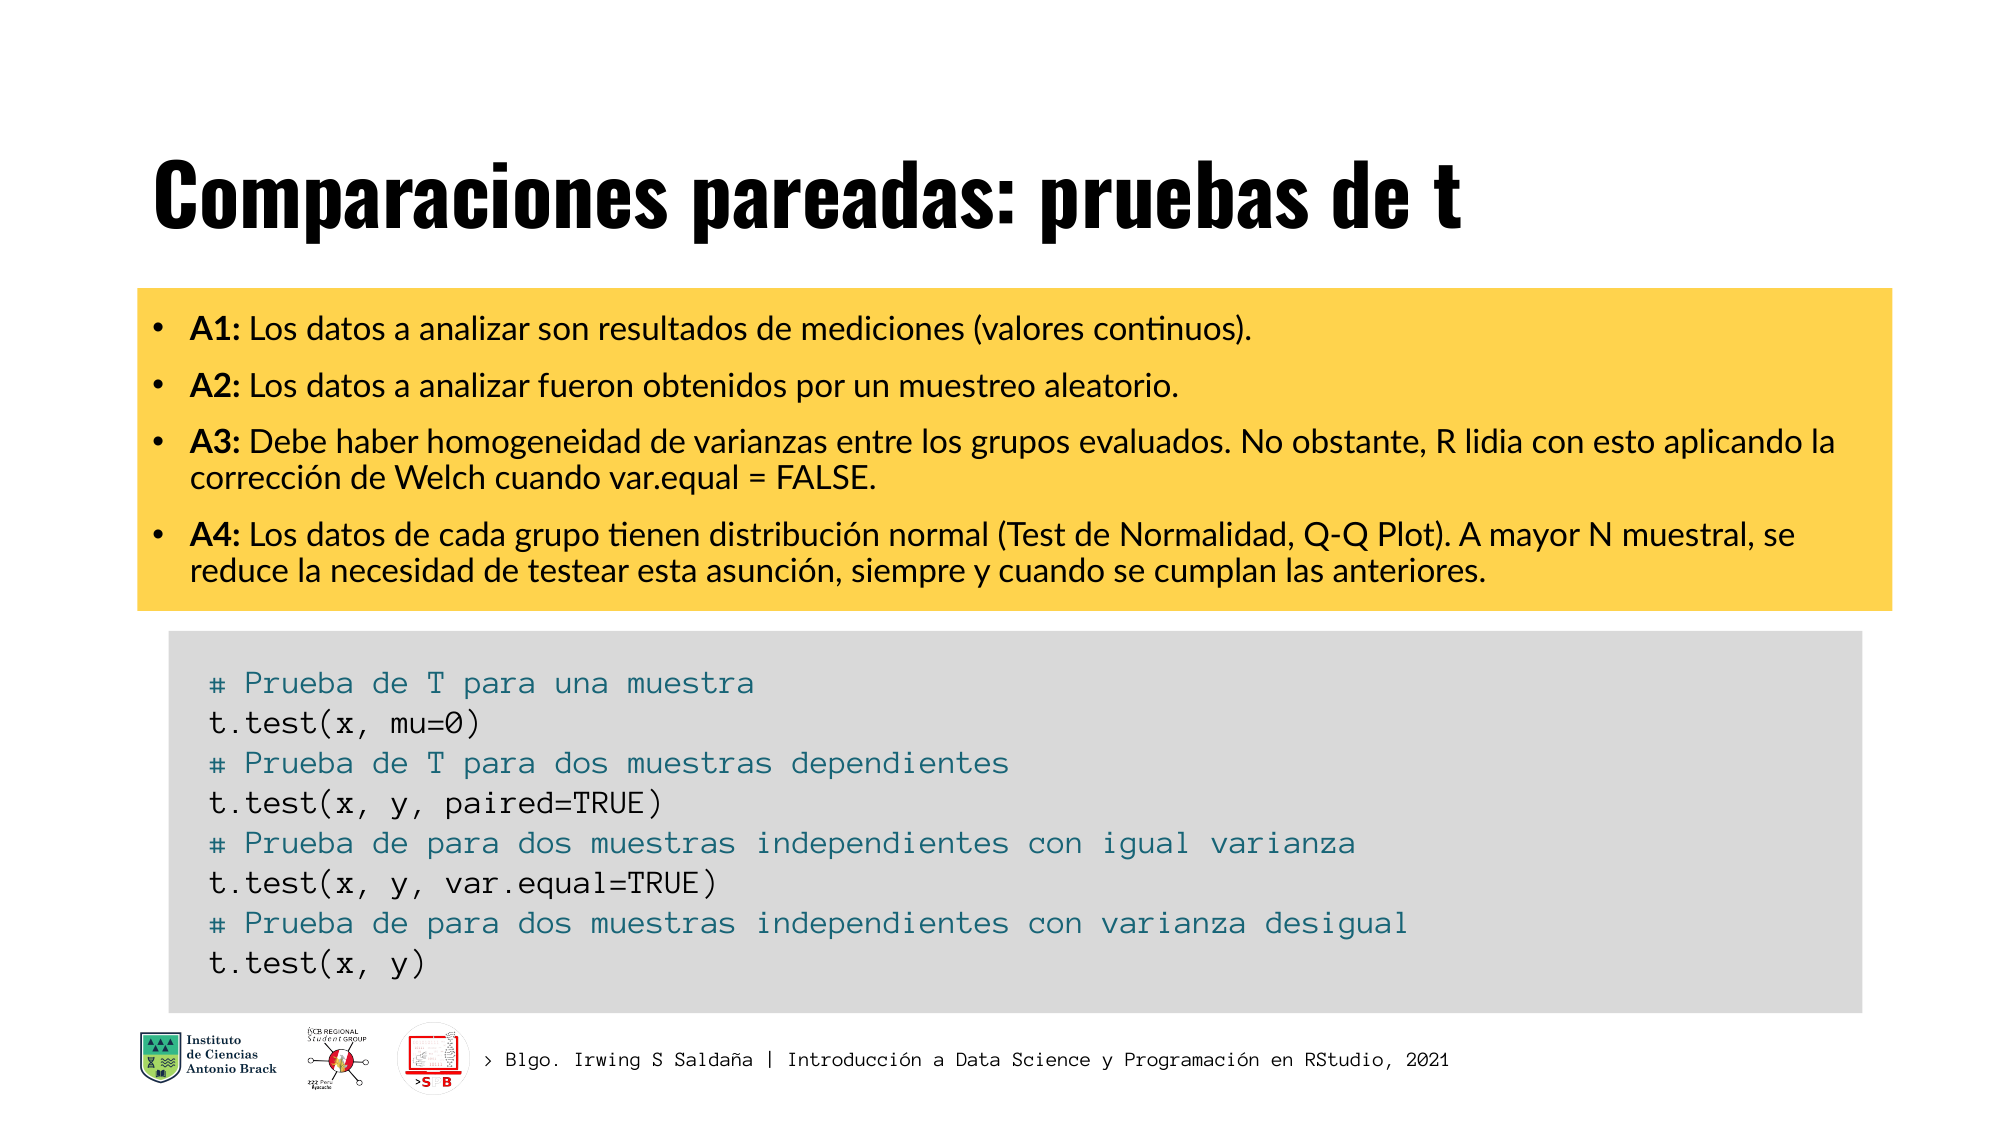

# Comparaciones pareadas: pruebas de t

A1: Los datos a analizar son resultados de mediciones (valores continuos).
A2: Los datos a analizar fueron obtenidos por un muestreo aleatorio.
A3: Debe haber homogeneidad de varianzas entre los grupos evaluados. No obstante, R lidia con esto aplicando la corrección de Welch cuando var.equal = FALSE.
A4: Los datos de cada grupo tienen distribución normal (Test de Normalidad, Q-Q Plot). A mayor N muestral, se reduce la necesidad de testear esta asunción, siempre y cuando se cumplan las anteriores.

# Prueba de T para una muestra
t.test(x, mu=0)
# Prueba de T para dos muestras dependientes
t.test(x, y, paired=TRUE)
# Prueba de para dos muestras independientes con igual varianza
t.test(x, y, var.equal=TRUE)
# Prueba de para dos muestras independientes con varianza desigual
t.test(x, y)